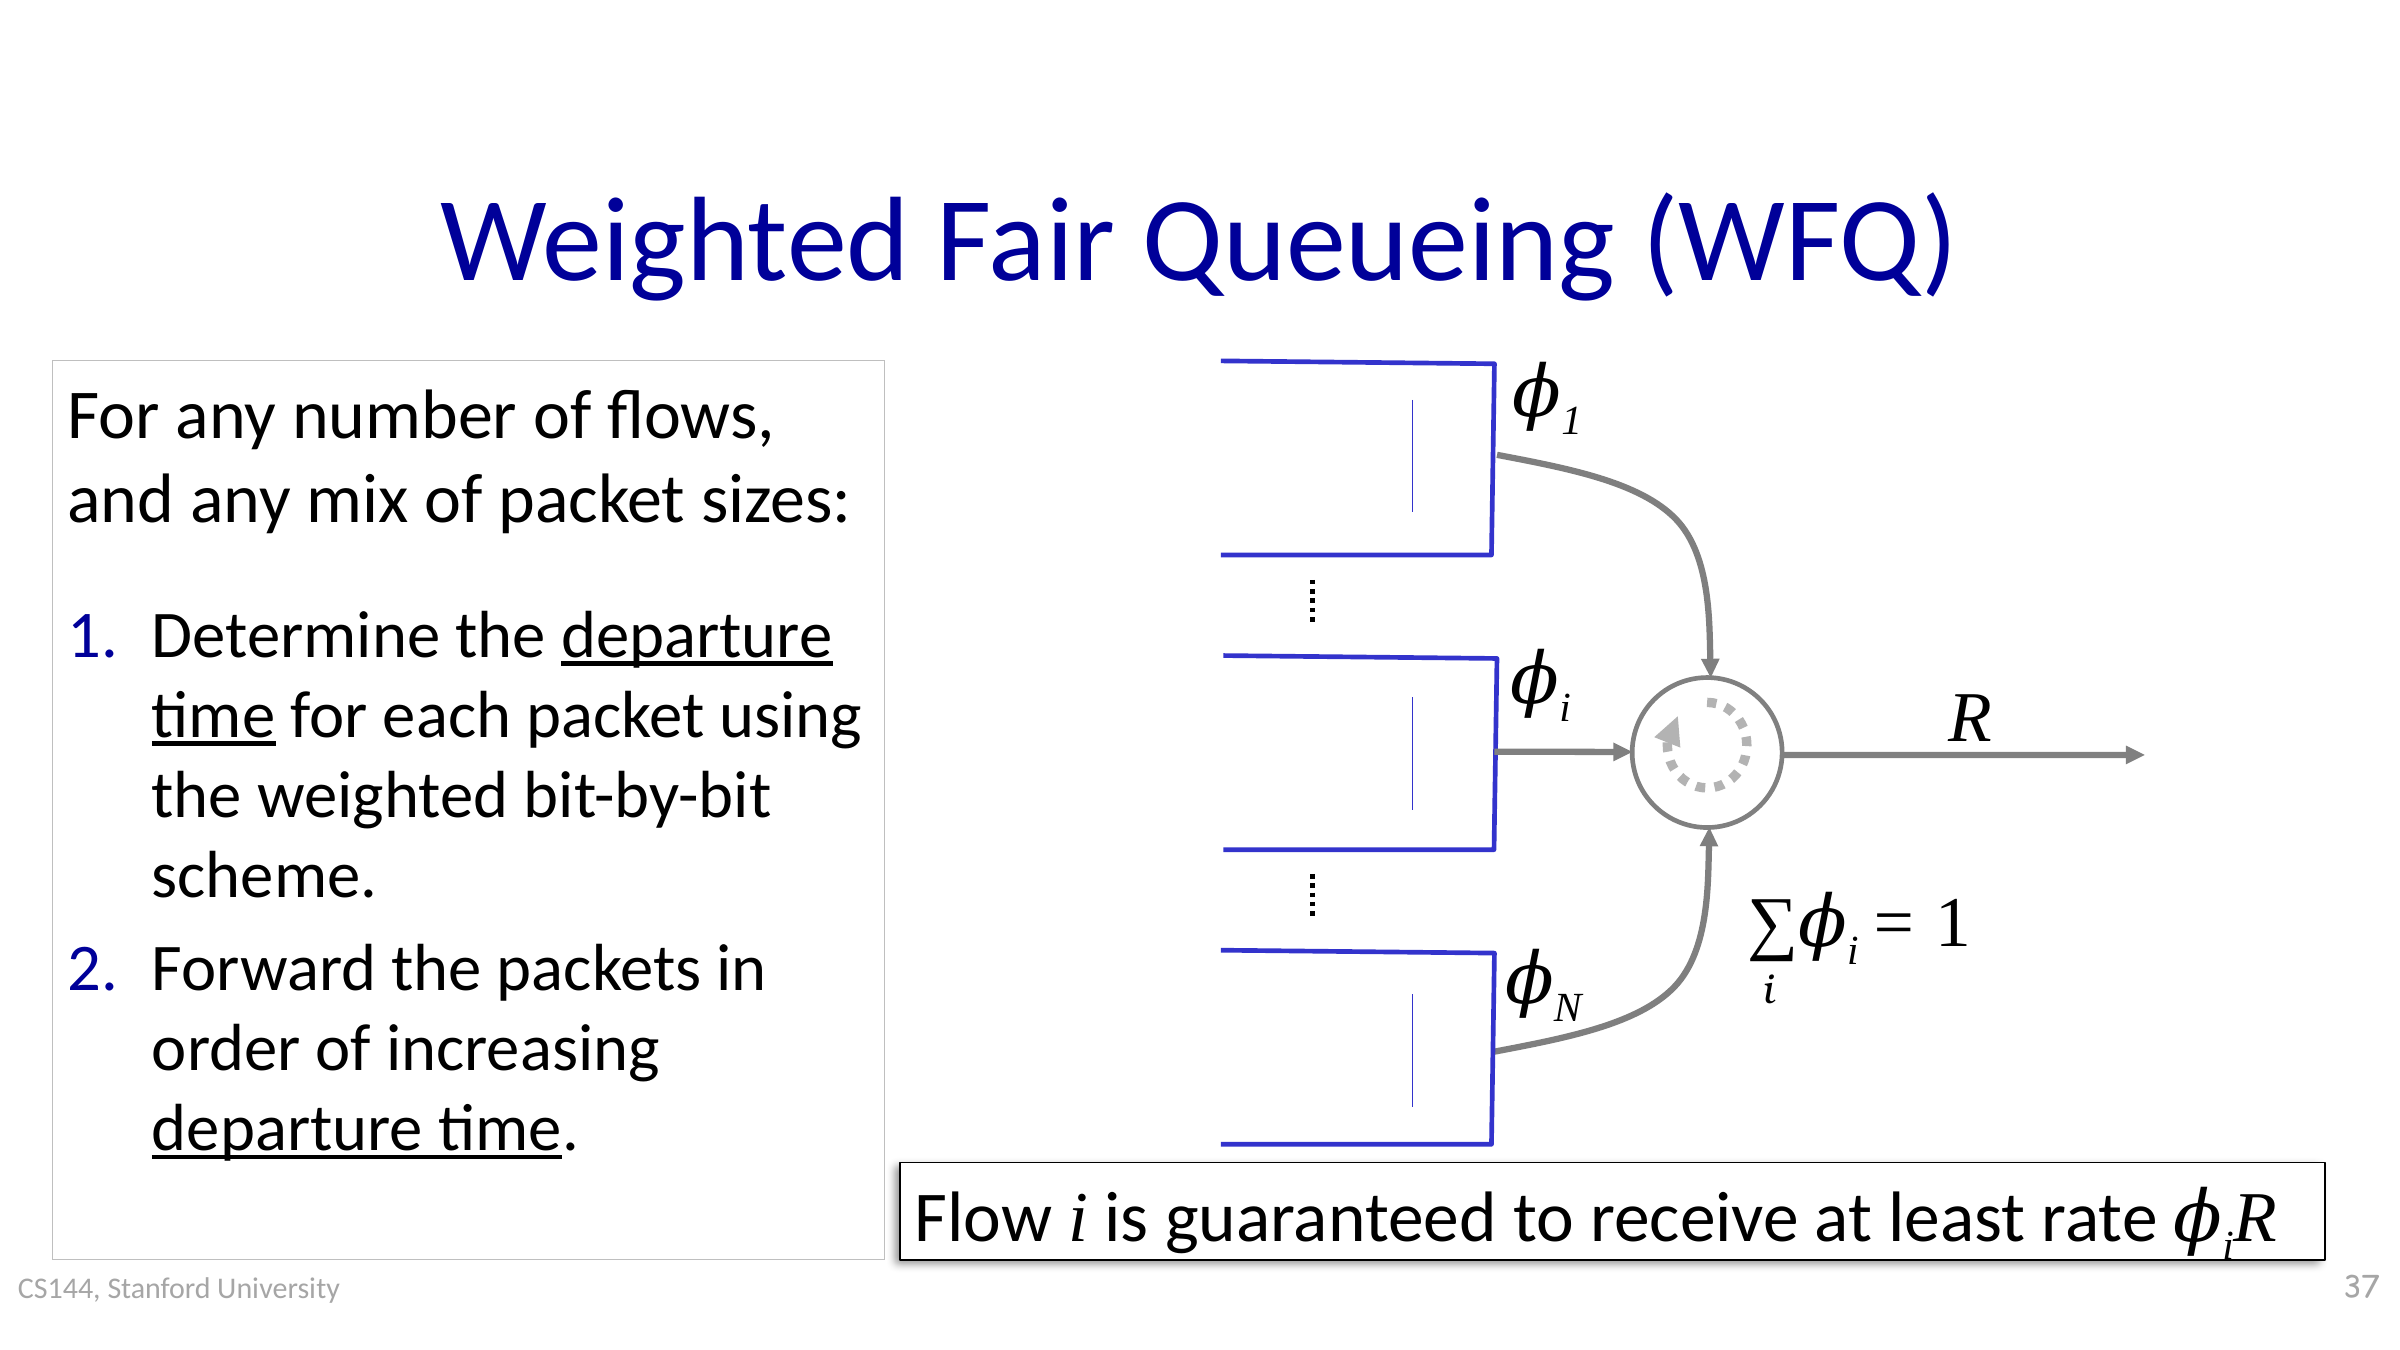

# Weighted Fair Queueing (WFQ)
𝜙1

For any number of flows, and any mix of packet sizes:

Determine the departure time for each packet using the weighted bit-by-bit scheme.
Forward the packets in order of increasing departure time.

𝜙i

R

∑𝜙i = 1
i
𝜙N

Flow i is guaranteed to receive at least rate
𝜙iR
37